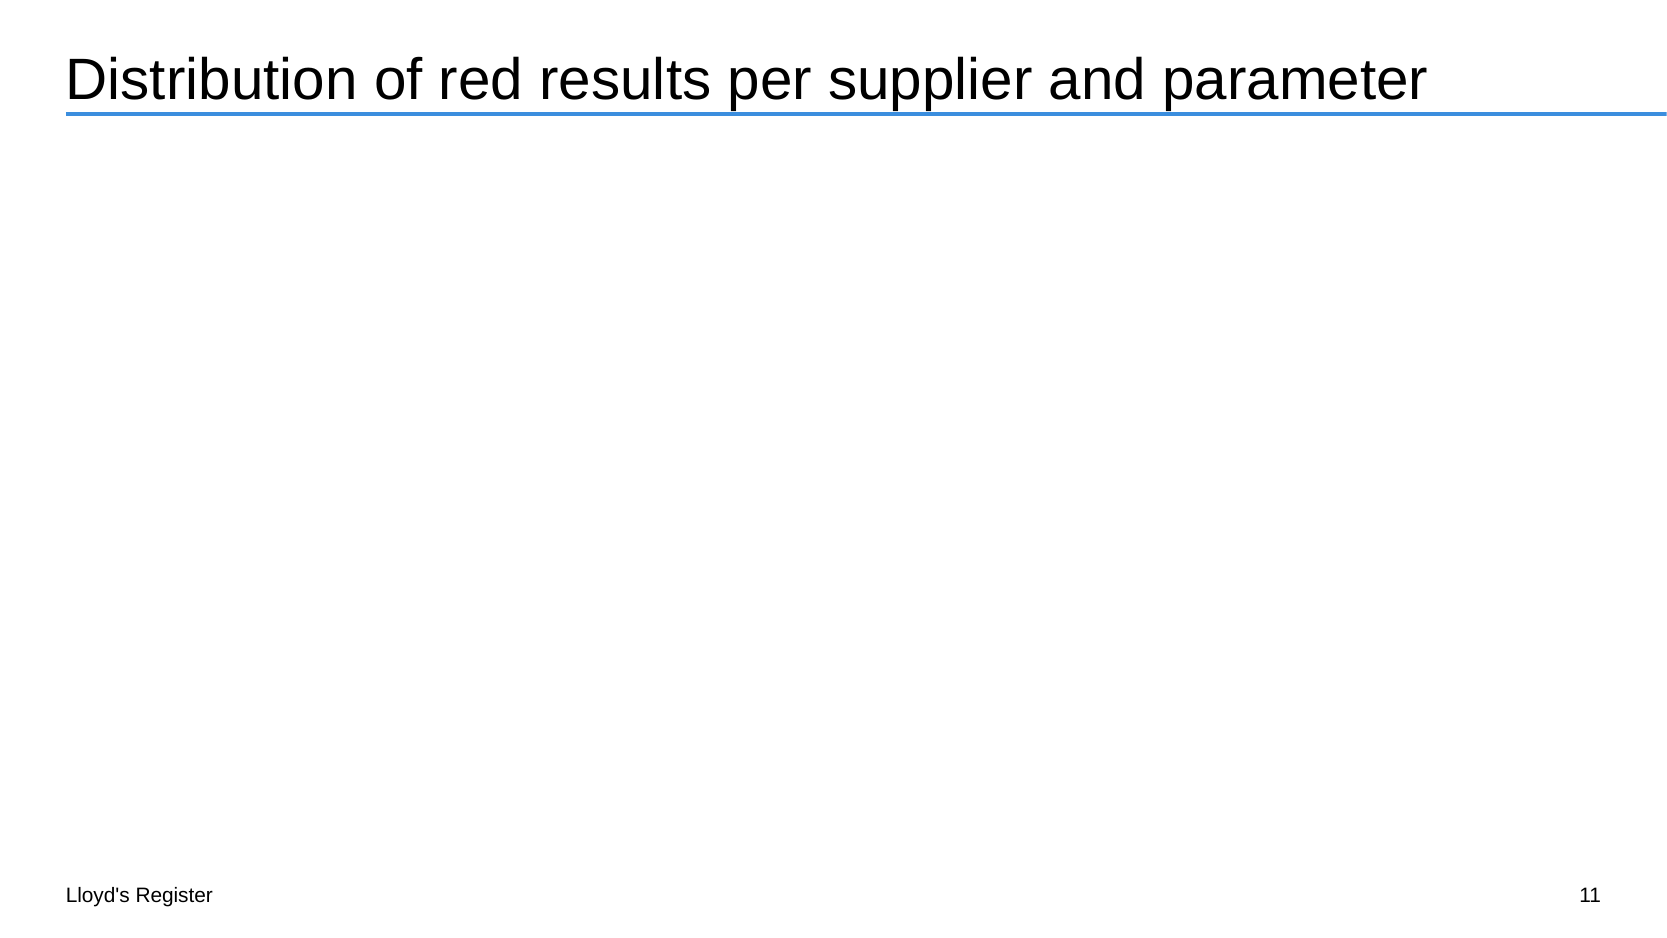

# Distribution of red results per supplier and parameter

Lloyd's Register
11